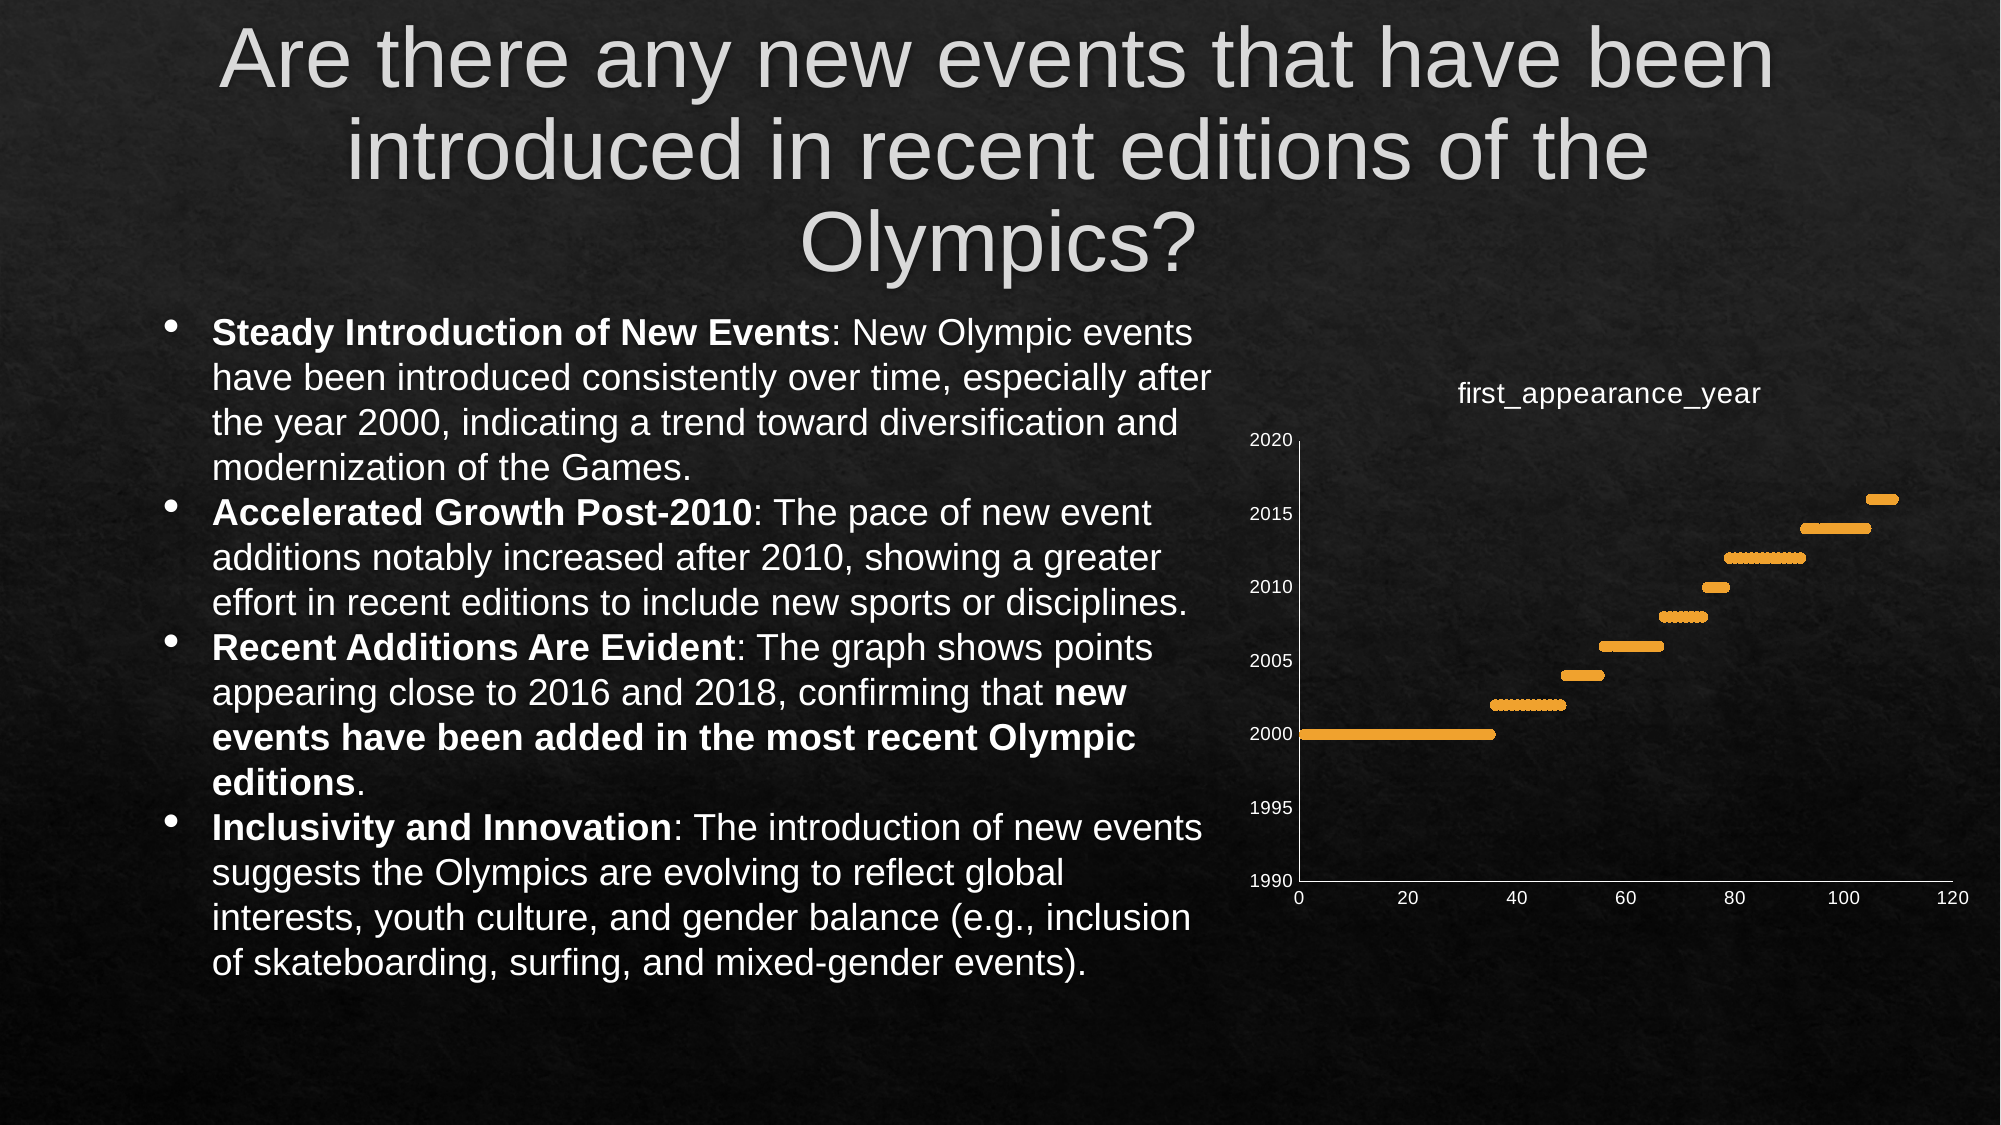

# Are there any new events that have been introduced in recent editions of the Olympics?
Steady Introduction of New Events: New Olympic events have been introduced consistently over time, especially after the year 2000, indicating a trend toward diversification and modernization of the Games.
Accelerated Growth Post-2010: The pace of new event additions notably increased after 2010, showing a greater effort in recent editions to include new sports or disciplines.
Recent Additions Are Evident: The graph shows points appearing close to 2016 and 2018, confirming that new events have been added in the most recent Olympic editions.
Inclusivity and Innovation: The introduction of new events suggests the Olympics are evolving to reflect global interests, youth culture, and gender balance (e.g., inclusion of skateboarding, surfing, and mixed-gender events).

### Chart:

| Category | first_appearance_year |
|---|---|